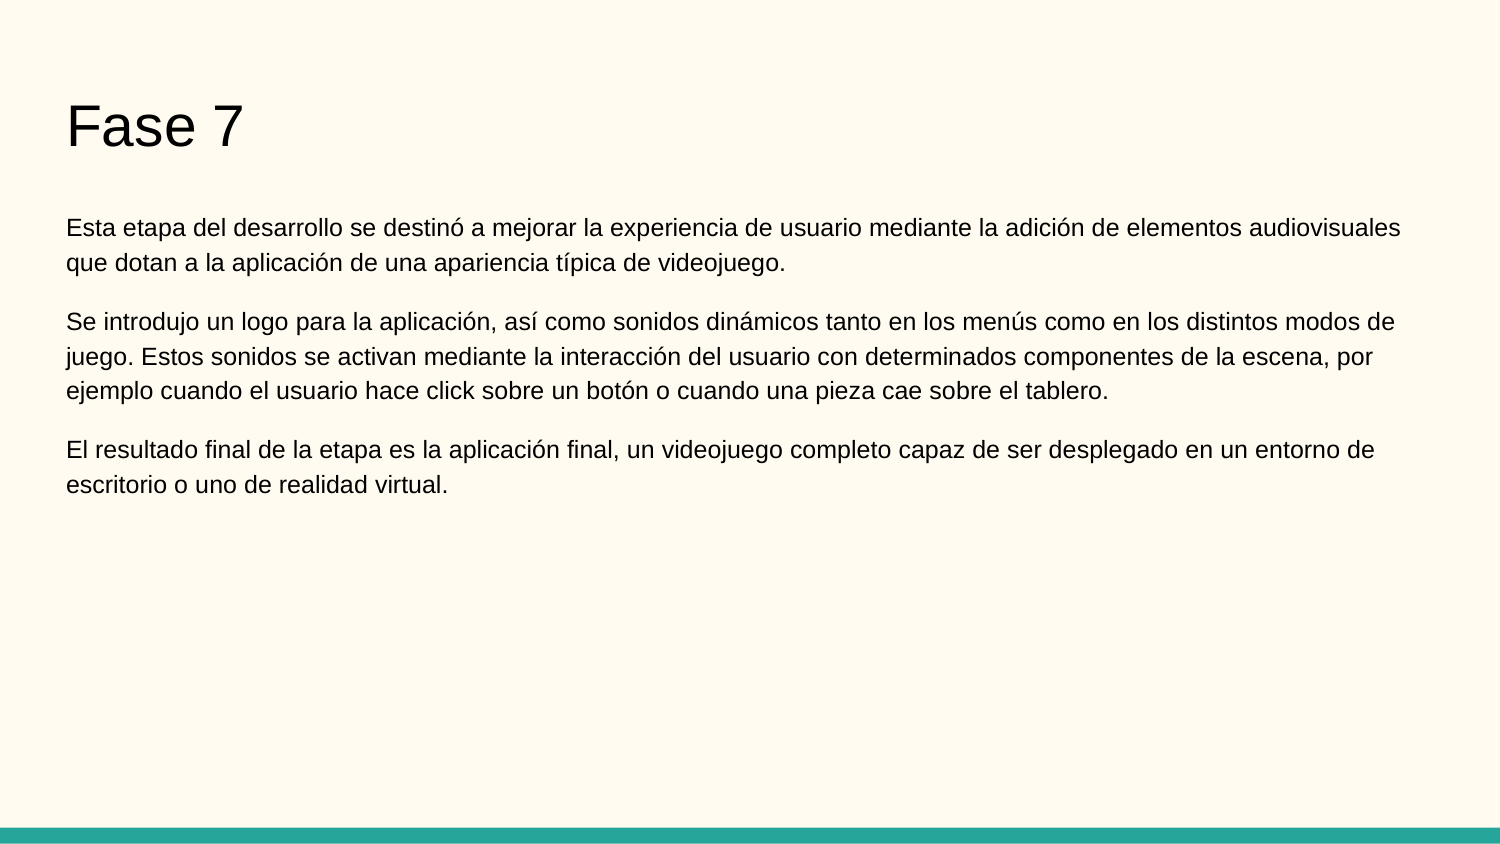

# Fase 7
Esta etapa del desarrollo se destinó a mejorar la experiencia de usuario mediante la adición de elementos audiovisuales que dotan a la aplicación de una apariencia típica de videojuego.
Se introdujo un logo para la aplicación, así como sonidos dinámicos tanto en los menús como en los distintos modos de juego. Estos sonidos se activan mediante la interacción del usuario con determinados componentes de la escena, por ejemplo cuando el usuario hace click sobre un botón o cuando una pieza cae sobre el tablero.
El resultado final de la etapa es la aplicación final, un videojuego completo capaz de ser desplegado en un entorno de escritorio o uno de realidad virtual.